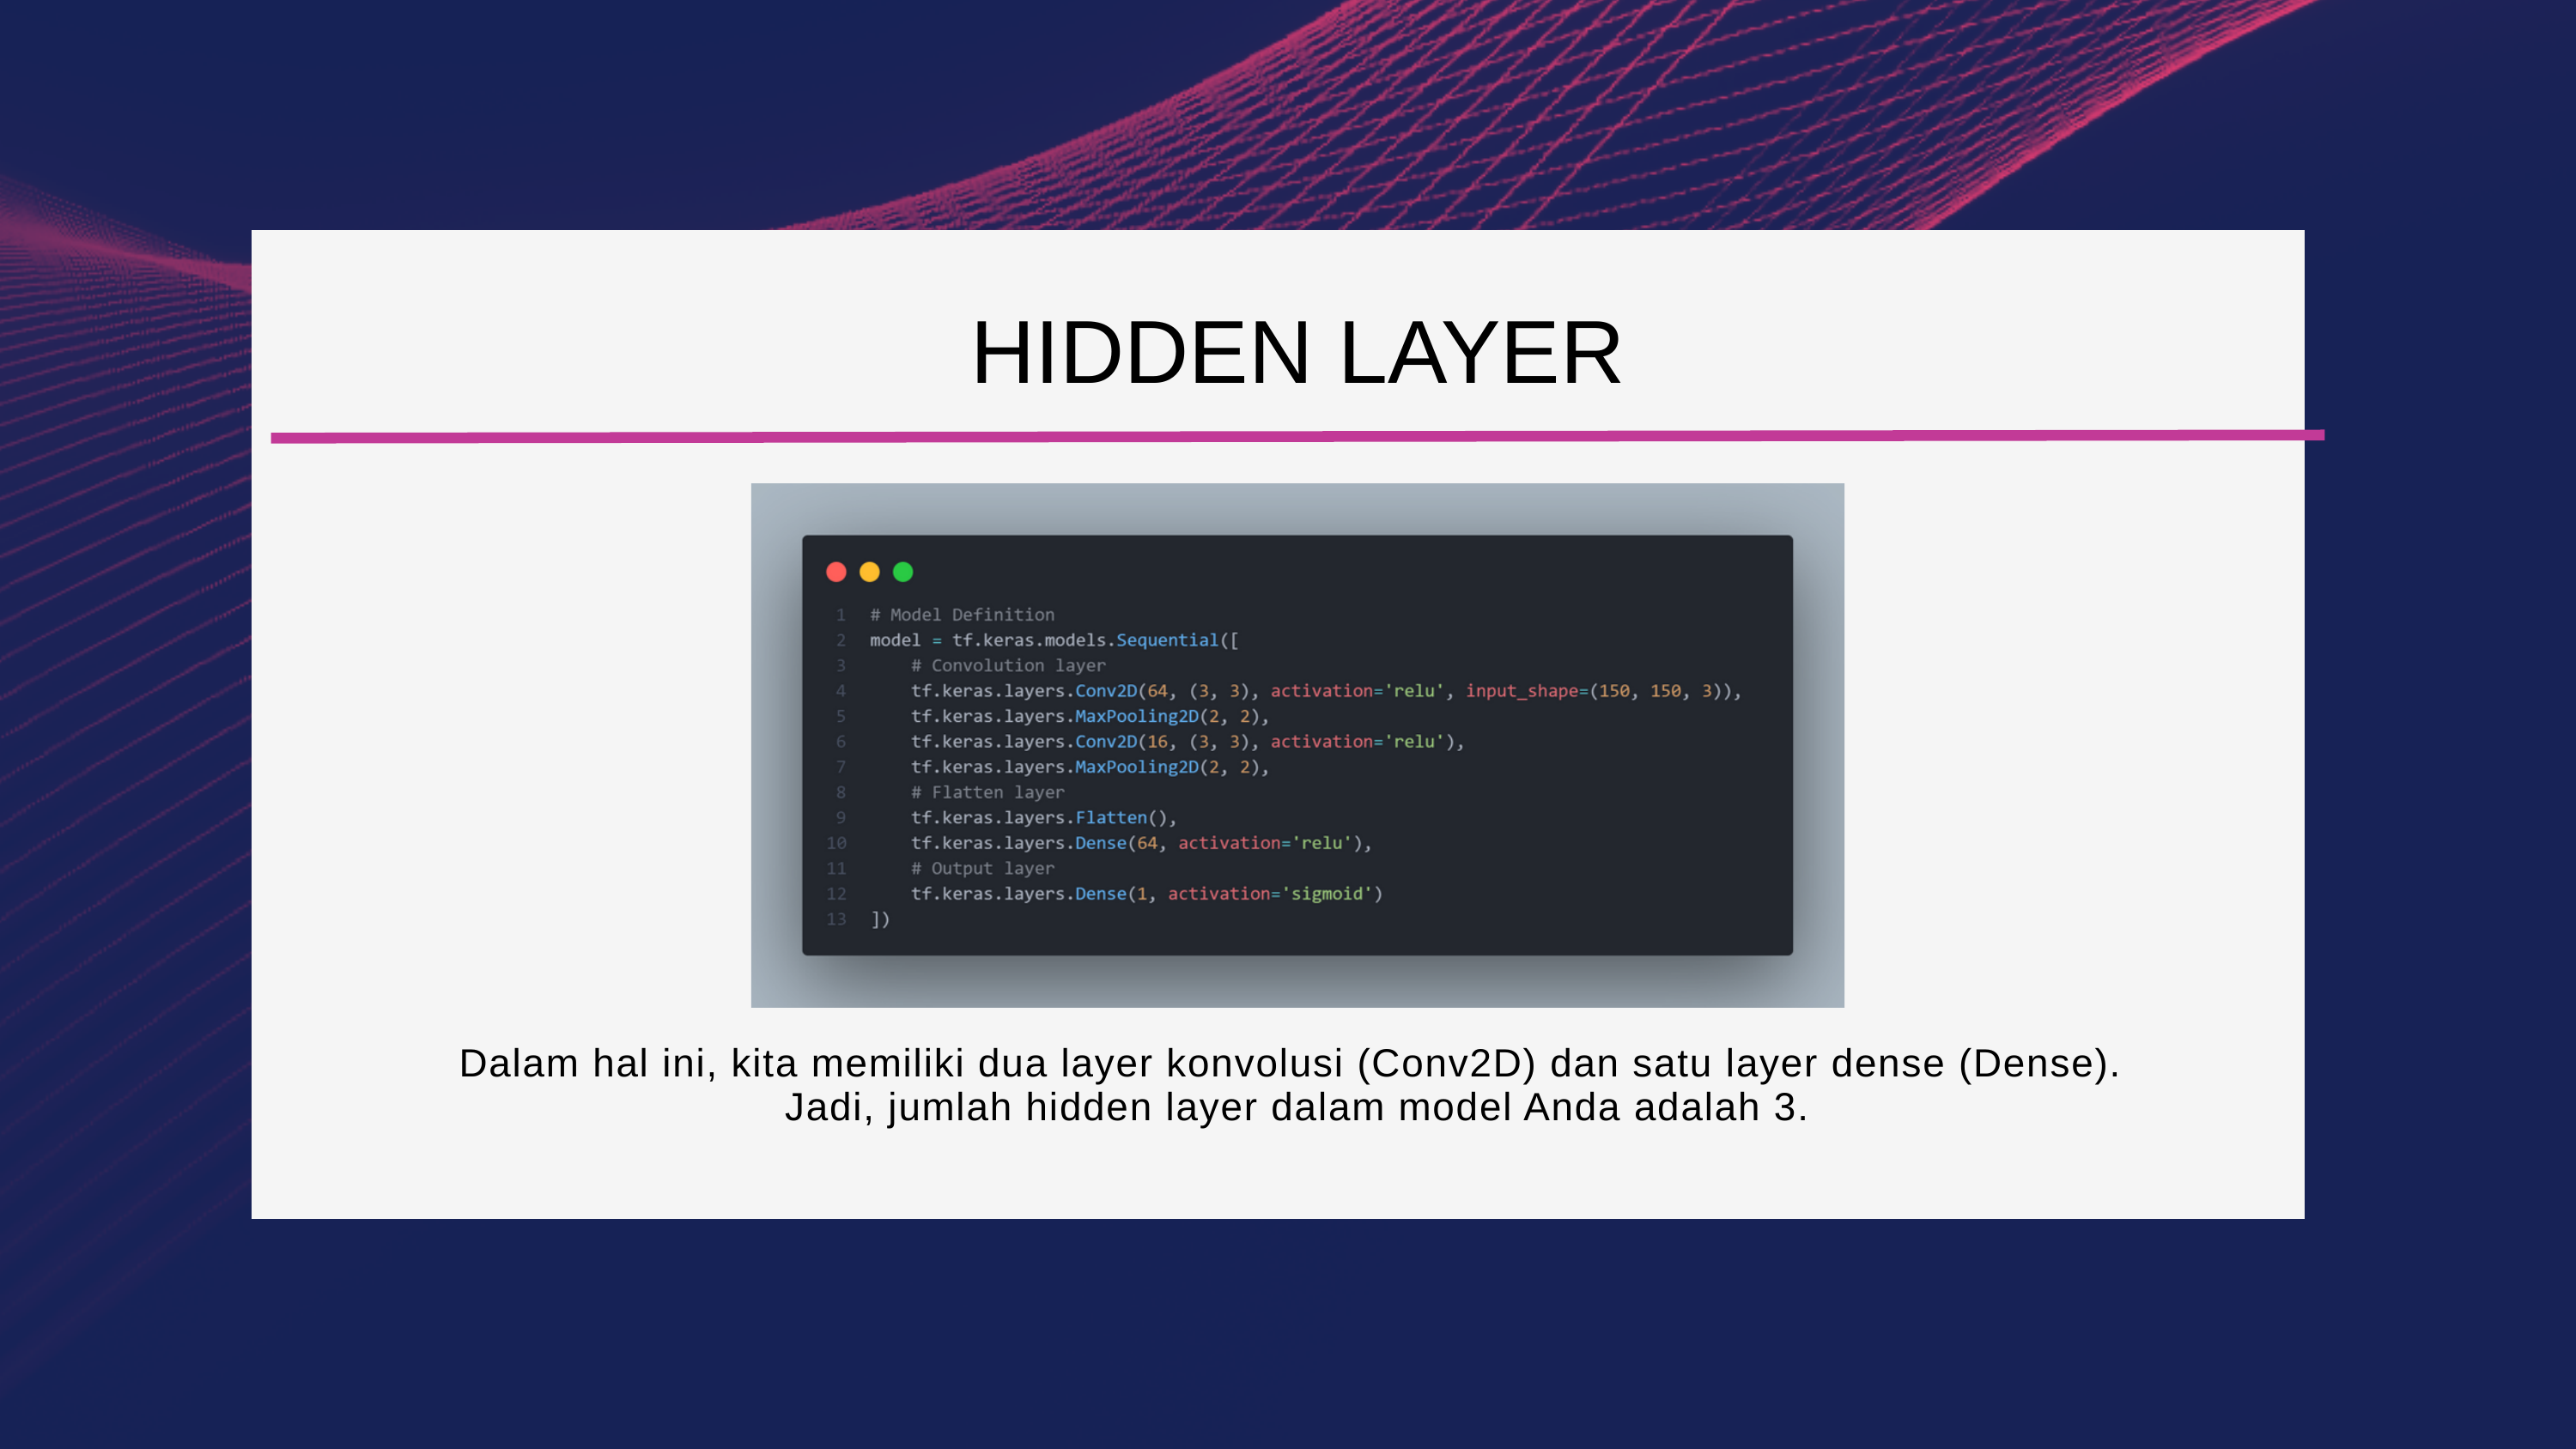

HIDDEN LAYER

Dalam hal ini, kita memiliki dua layer konvolusi (Conv2D) dan satu layer dense (Dense).
Jadi, jumlah hidden layer dalam model Anda adalah 3.